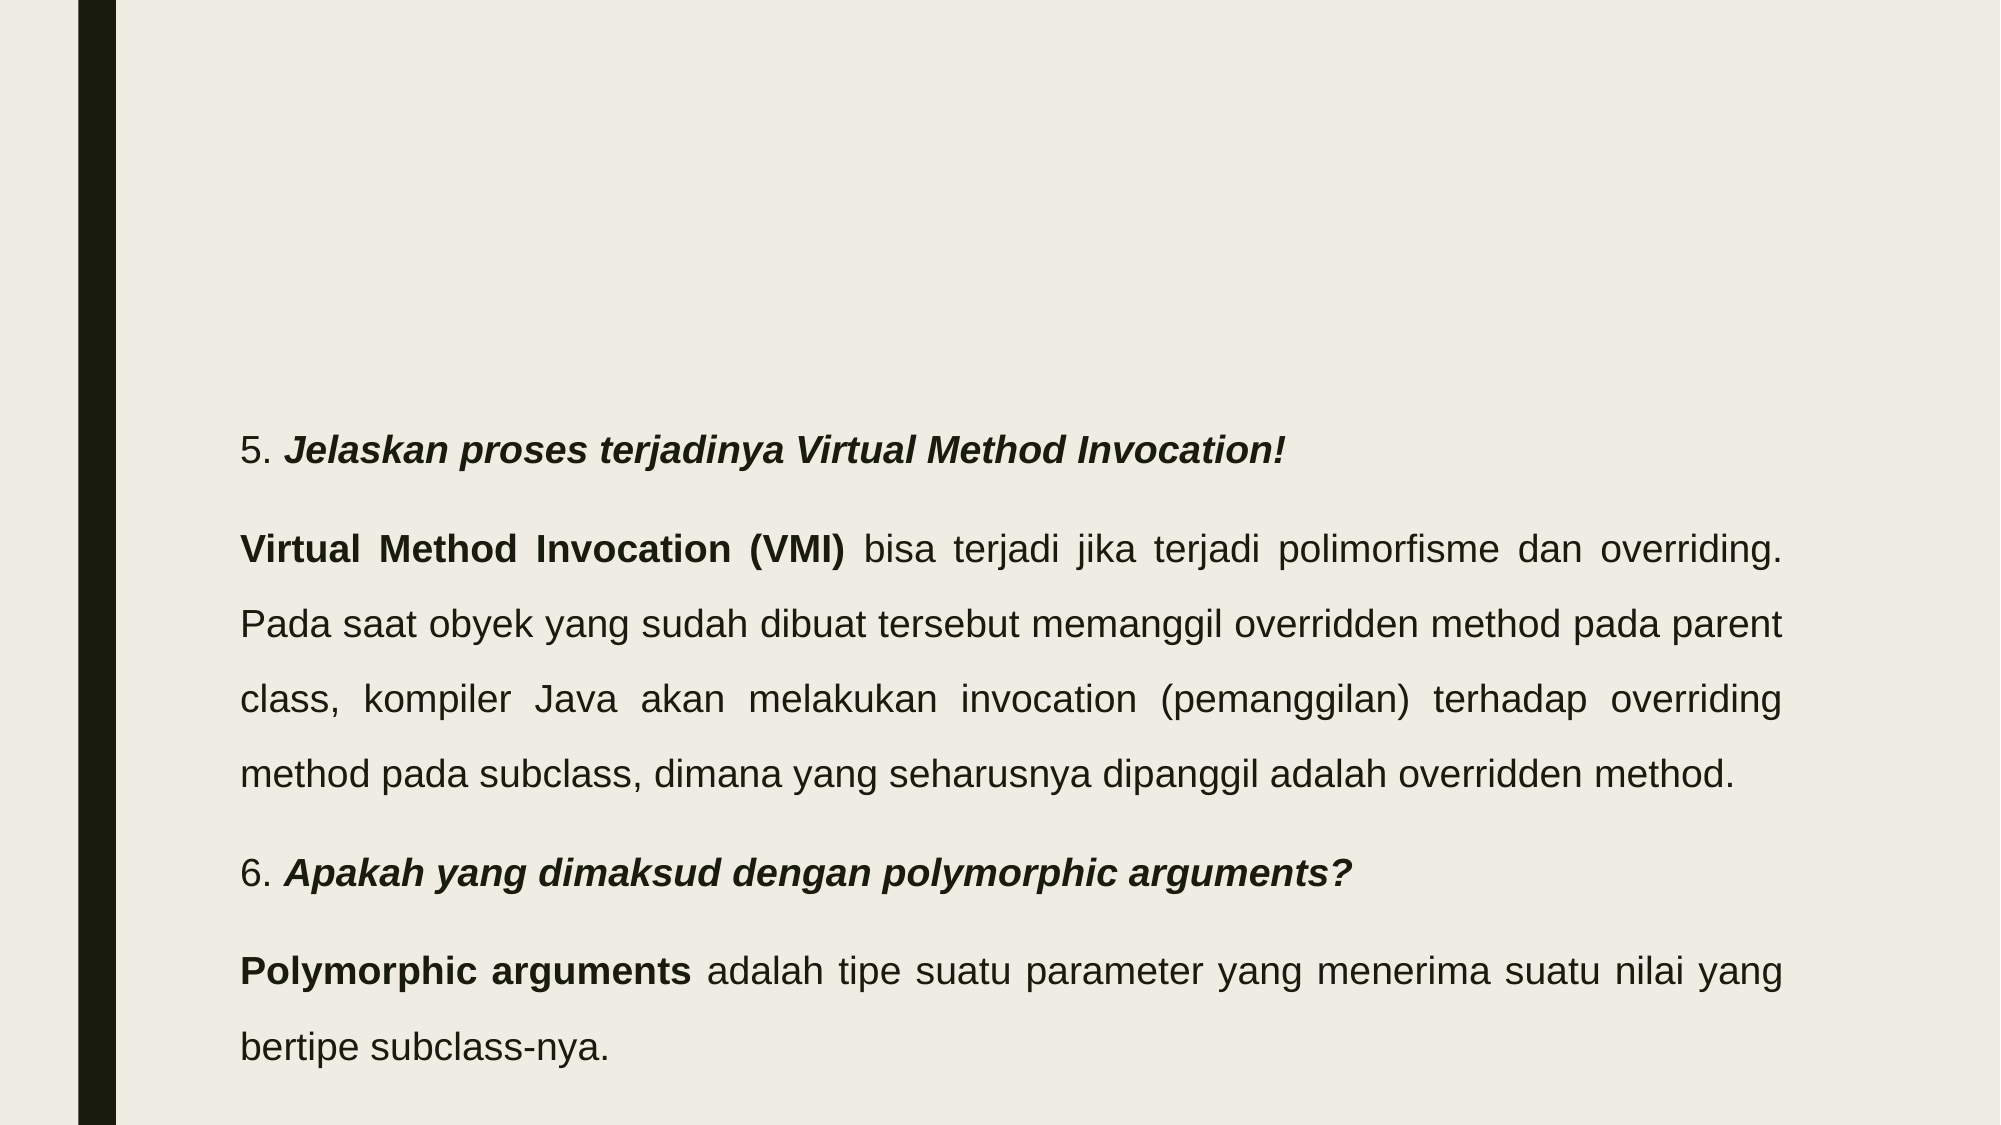

#
5. Jelaskan proses terjadinya Virtual Method Invocation!
Virtual Method Invocation (VMI) bisa terjadi jika terjadi polimorfisme dan overriding. Pada saat obyek yang sudah dibuat tersebut memanggil overridden method pada parent class, kompiler Java akan melakukan invocation (pemanggilan) terhadap overriding method pada subclass, dimana yang seharusnya dipanggil adalah overridden method.
6. Apakah yang dimaksud dengan polymorphic arguments?
Polymorphic arguments adalah tipe suatu parameter yang menerima suatu nilai yang bertipe subclass-nya.